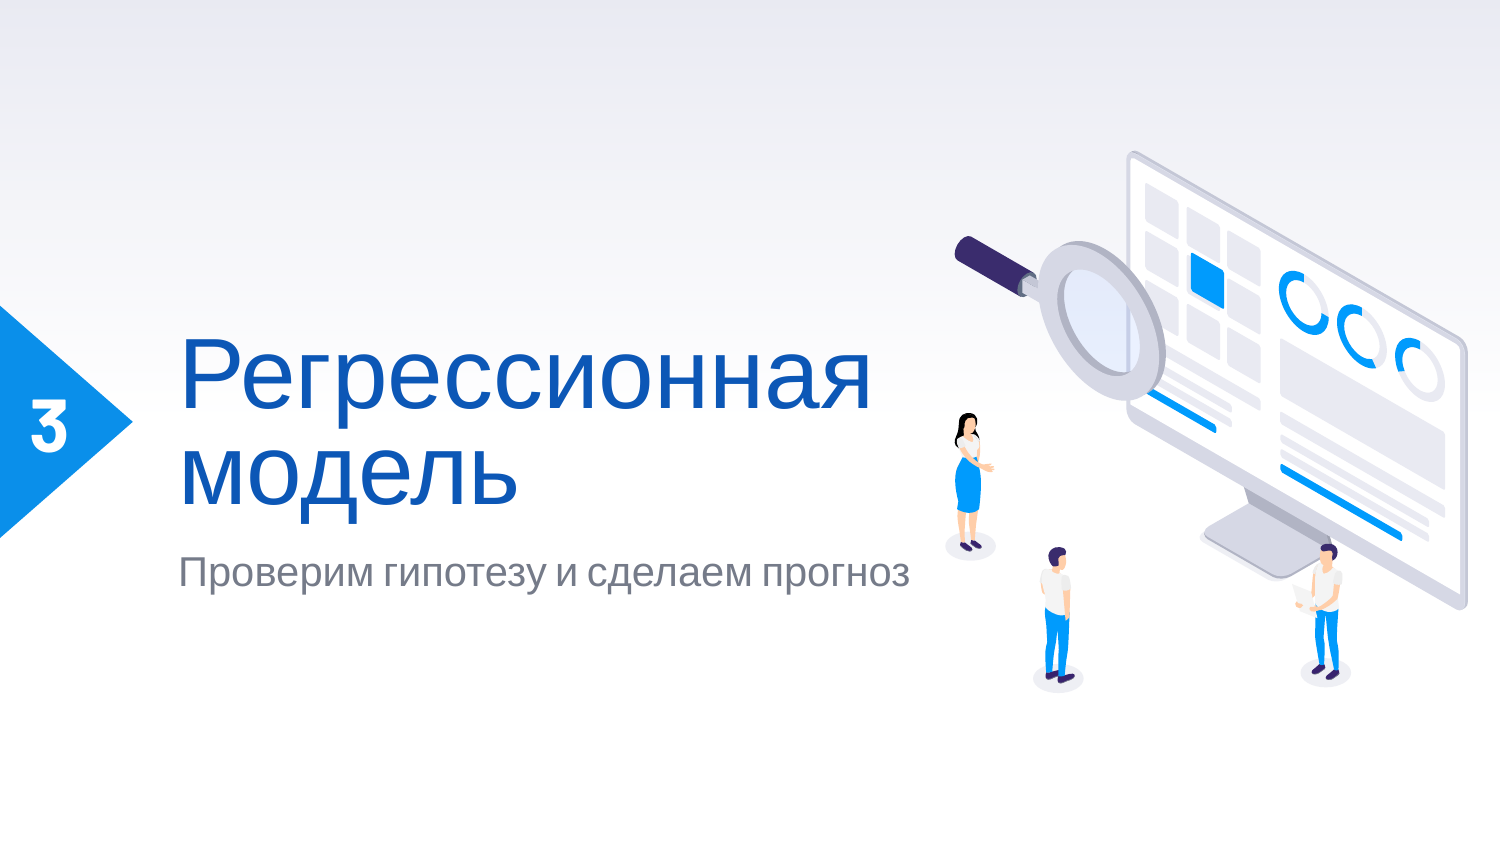

# Регрессионная модель
3
Проверим гипотезу и сделаем прогноз